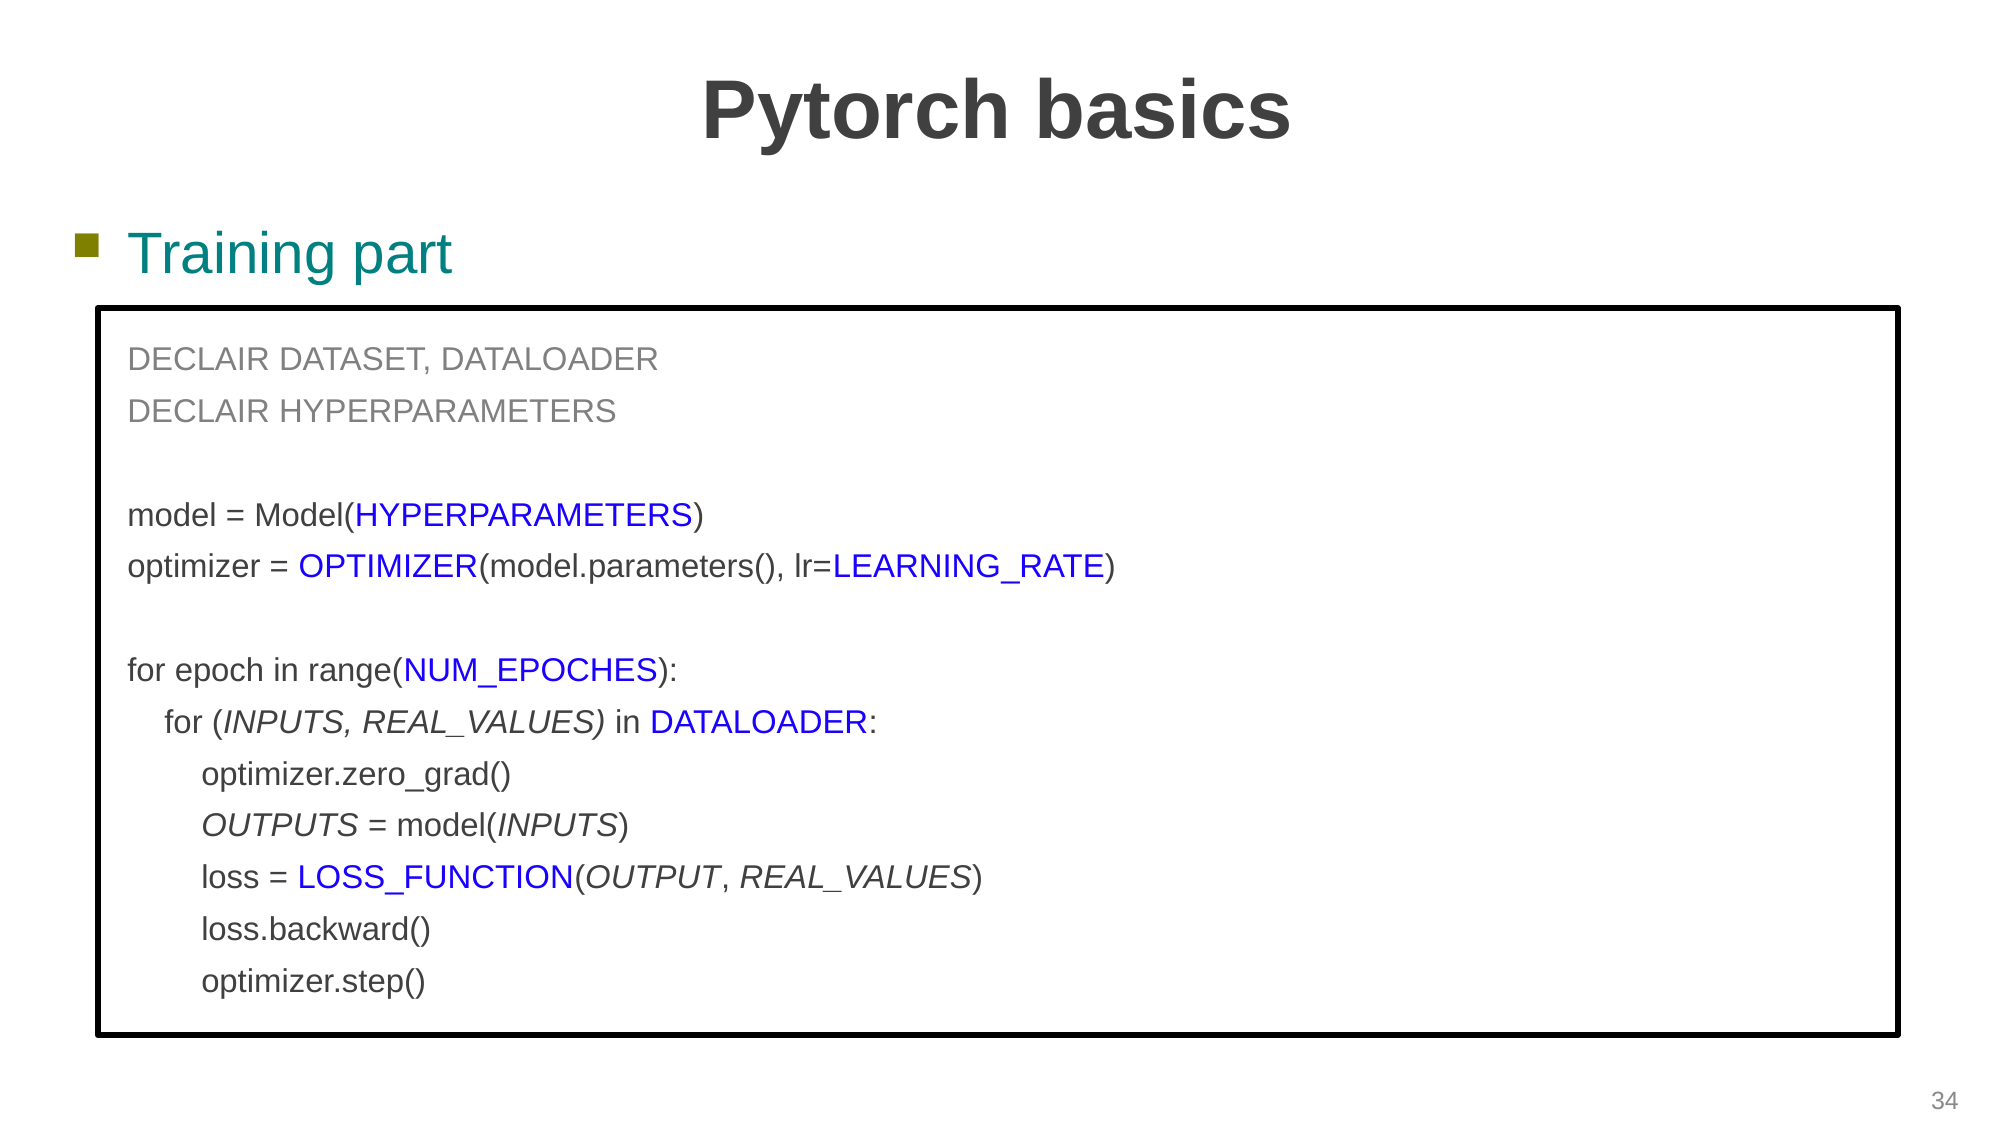

# Pytorch basics
Training part
DECLAIR DATASET, DATALOADER
DECLAIR HYPERPARAMETERS

model = Model(HYPERPARAMETERS)
optimizer = OPTIMIZER(model.parameters(), lr=LEARNING_RATE)

for epoch in range(NUM_EPOCHES):
    for (INPUTS, REAL_VALUES) in DATALOADER:
        optimizer.zero_grad()
        OUTPUTS = model(INPUTS)
        loss = LOSS_FUNCTION(OUTPUT, REAL_VALUES)
        loss.backward()
        optimizer.step()
34